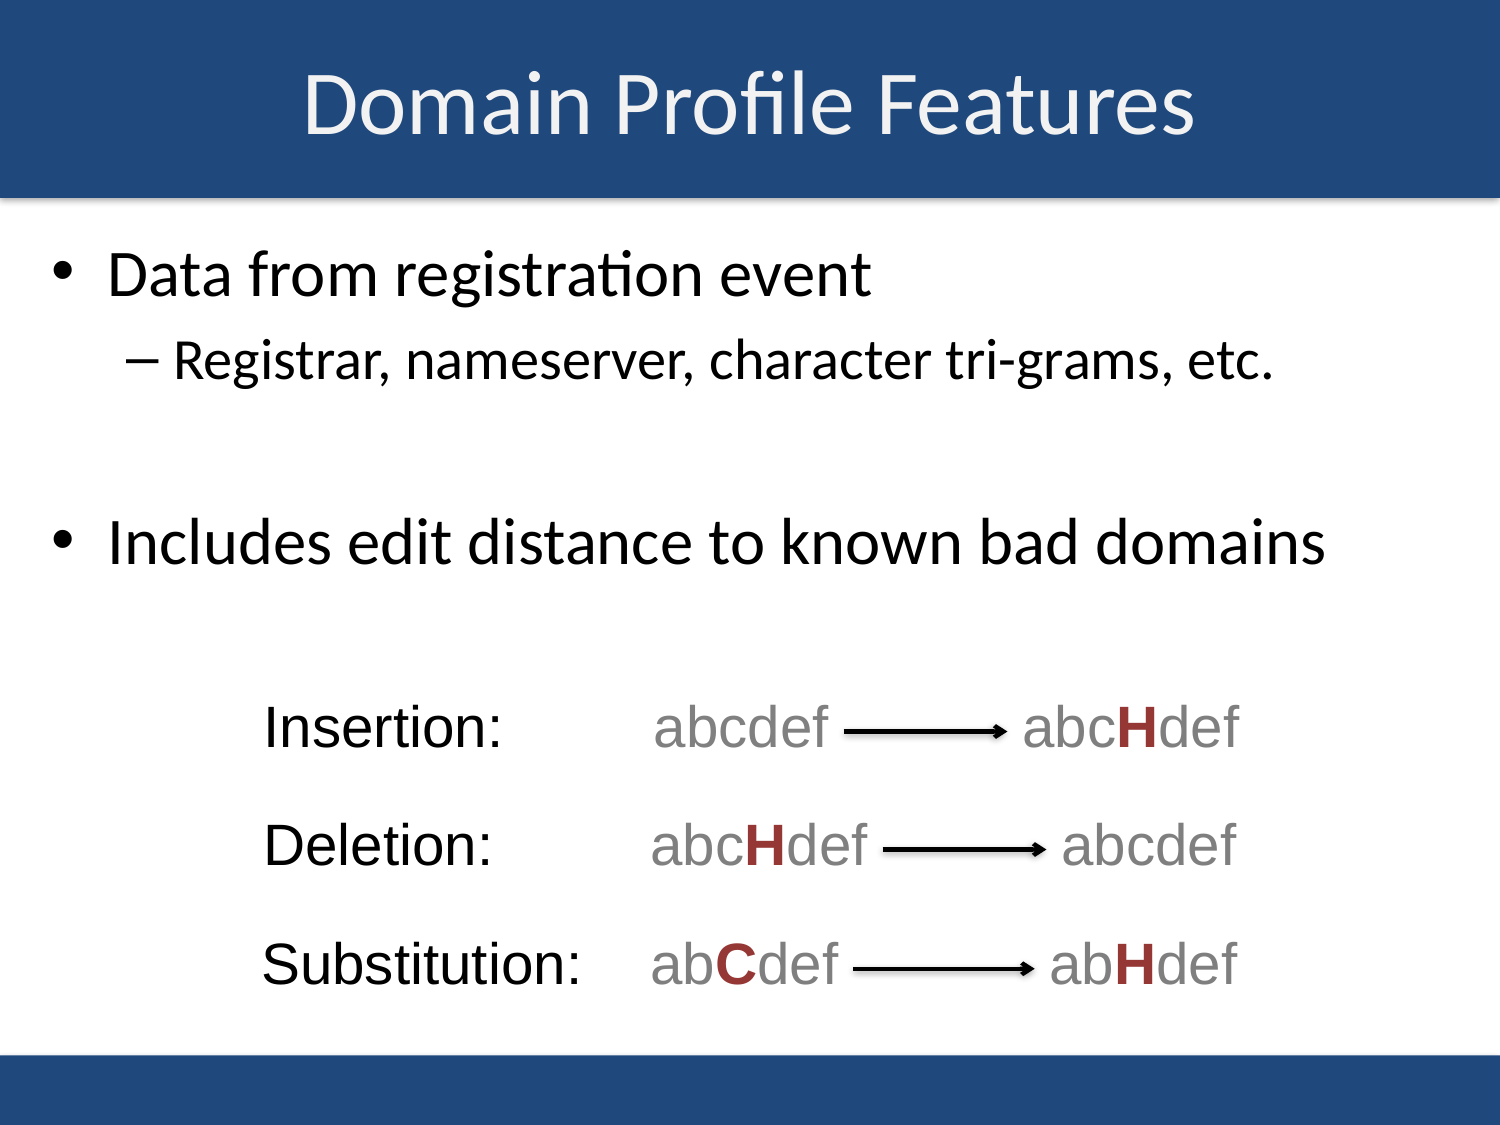

# Domain Profile Features
Data from registration event
Registrar, nameserver, character tri-grams, etc.

Includes edit distance to known bad domains
Insertion:
abcdef
abcHdef
Deletion:
abcHdef
abcdef
Substitution:
abCdef
abHdef